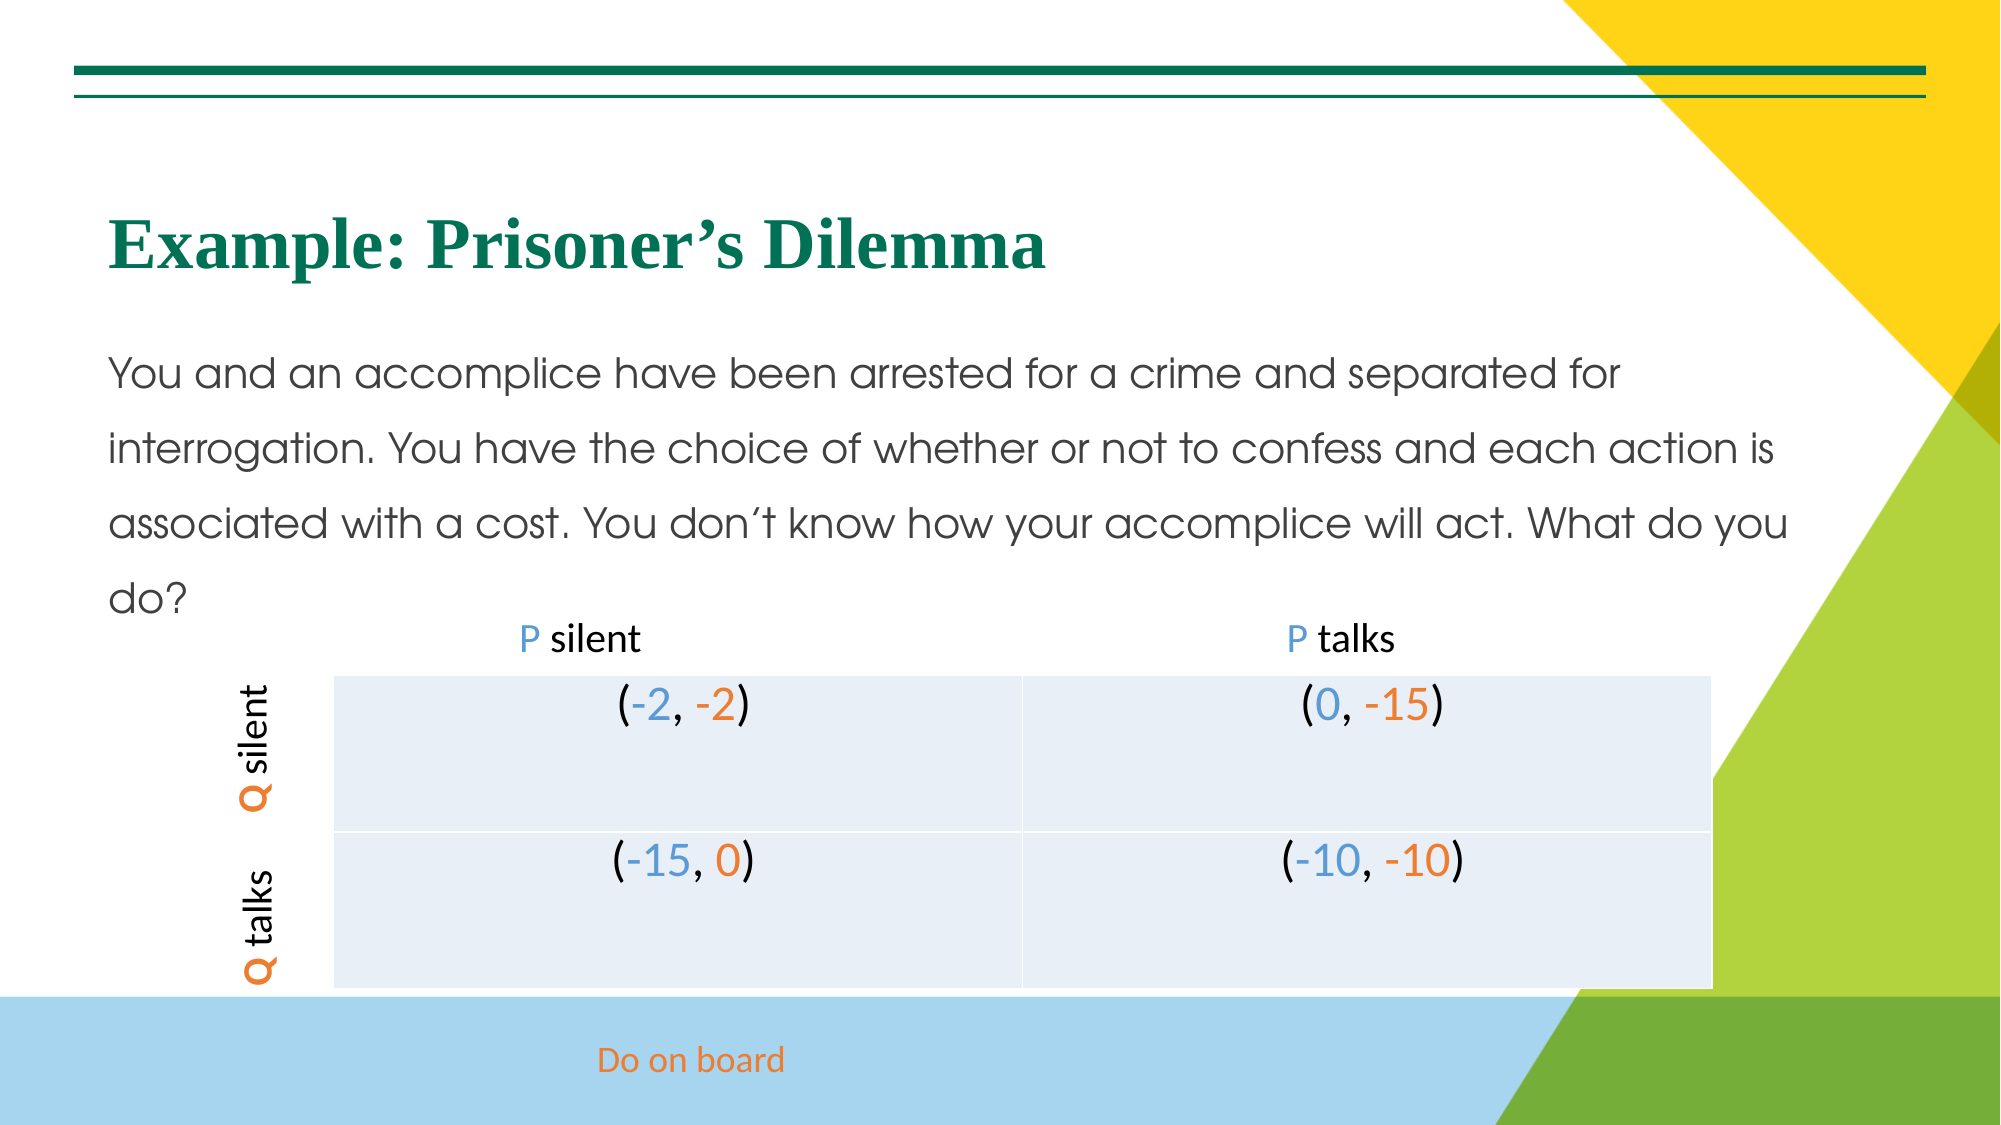

# Example: Prisoner’s Dilemma
You and an accomplice have been arrested for a crime and separated for interrogation. You have the choice of whether or not to confess and each action is associated with a cost. You don’t know how your accomplice will act. What do you do?
Q silent
P silent
P talks
| (-2, -2) | (0, -15) |
| --- | --- |
| (-15, 0) | (-10, -10) |
Q talks
Do on board